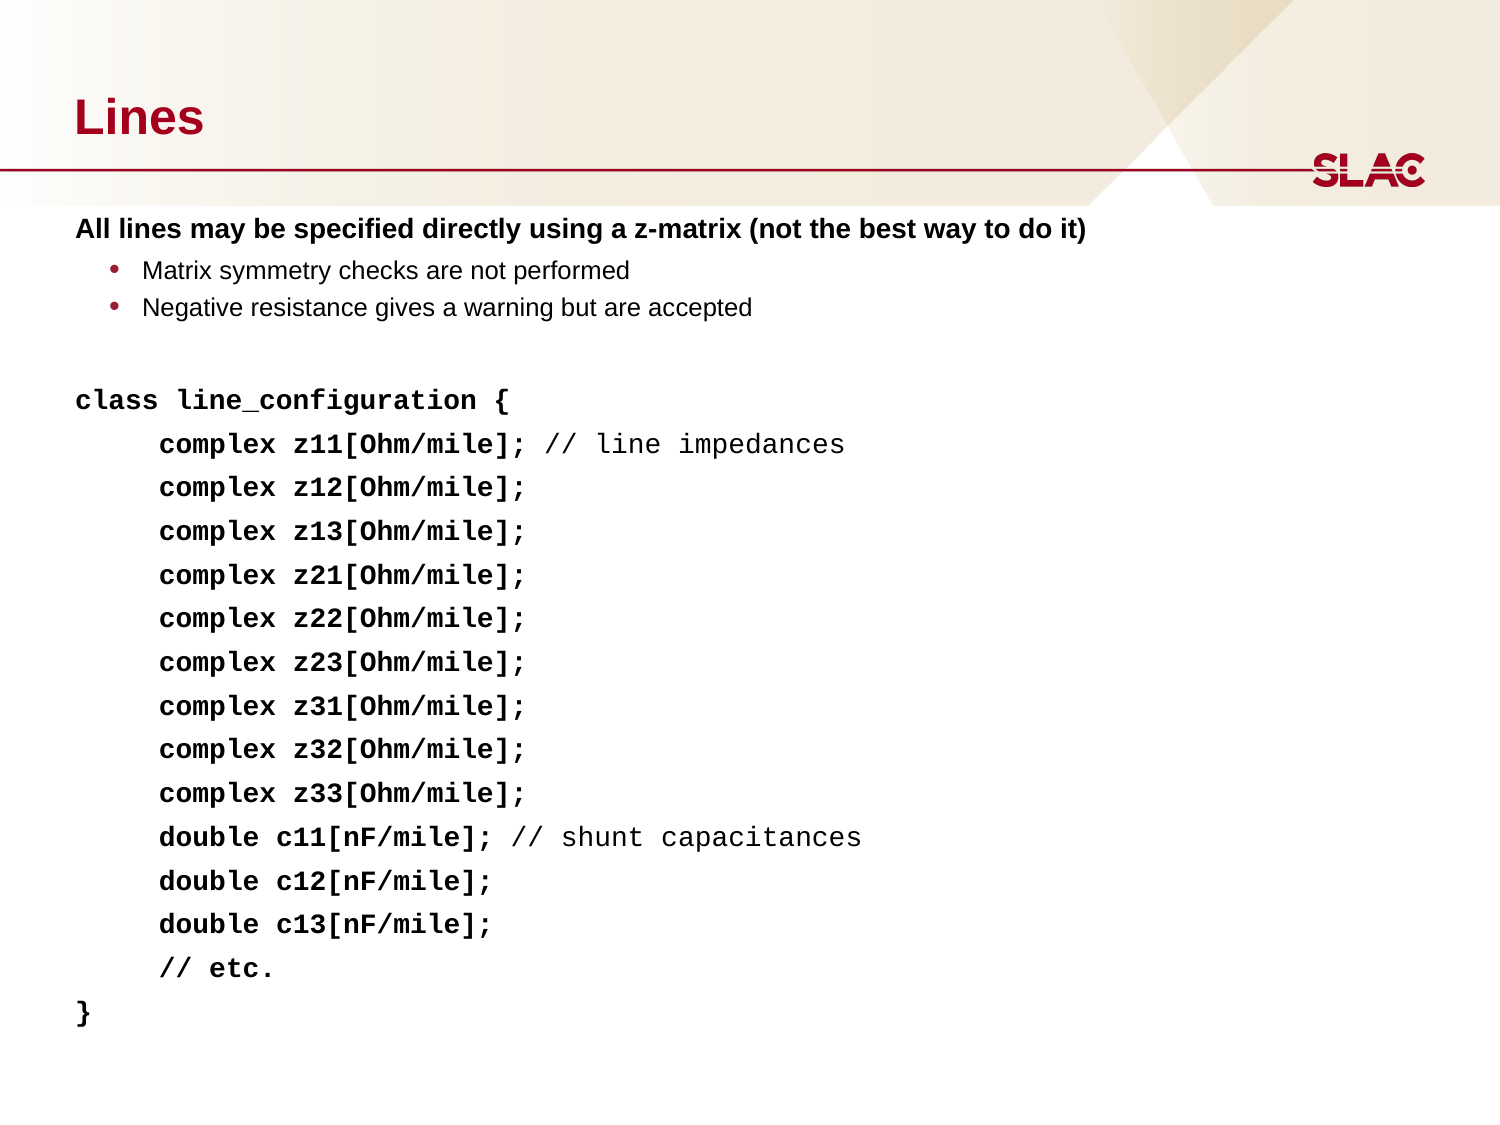

# Lines

All lines may be specified directly using a z-matrix (not the best way to do it)
Matrix symmetry checks are not performed
Negative resistance gives a warning but are accepted

class line_configuration {
	complex z11[Ohm/mile]; // line impedances
	complex z12[Ohm/mile];
	complex z13[Ohm/mile];
	complex z21[Ohm/mile];
	complex z22[Ohm/mile];
	complex z23[Ohm/mile];
	complex z31[Ohm/mile];
	complex z32[Ohm/mile];
	complex z33[Ohm/mile];
	double c11[nF/mile]; // shunt capacitances
	double c12[nF/mile];
	double c13[nF/mile];
	// etc.
}